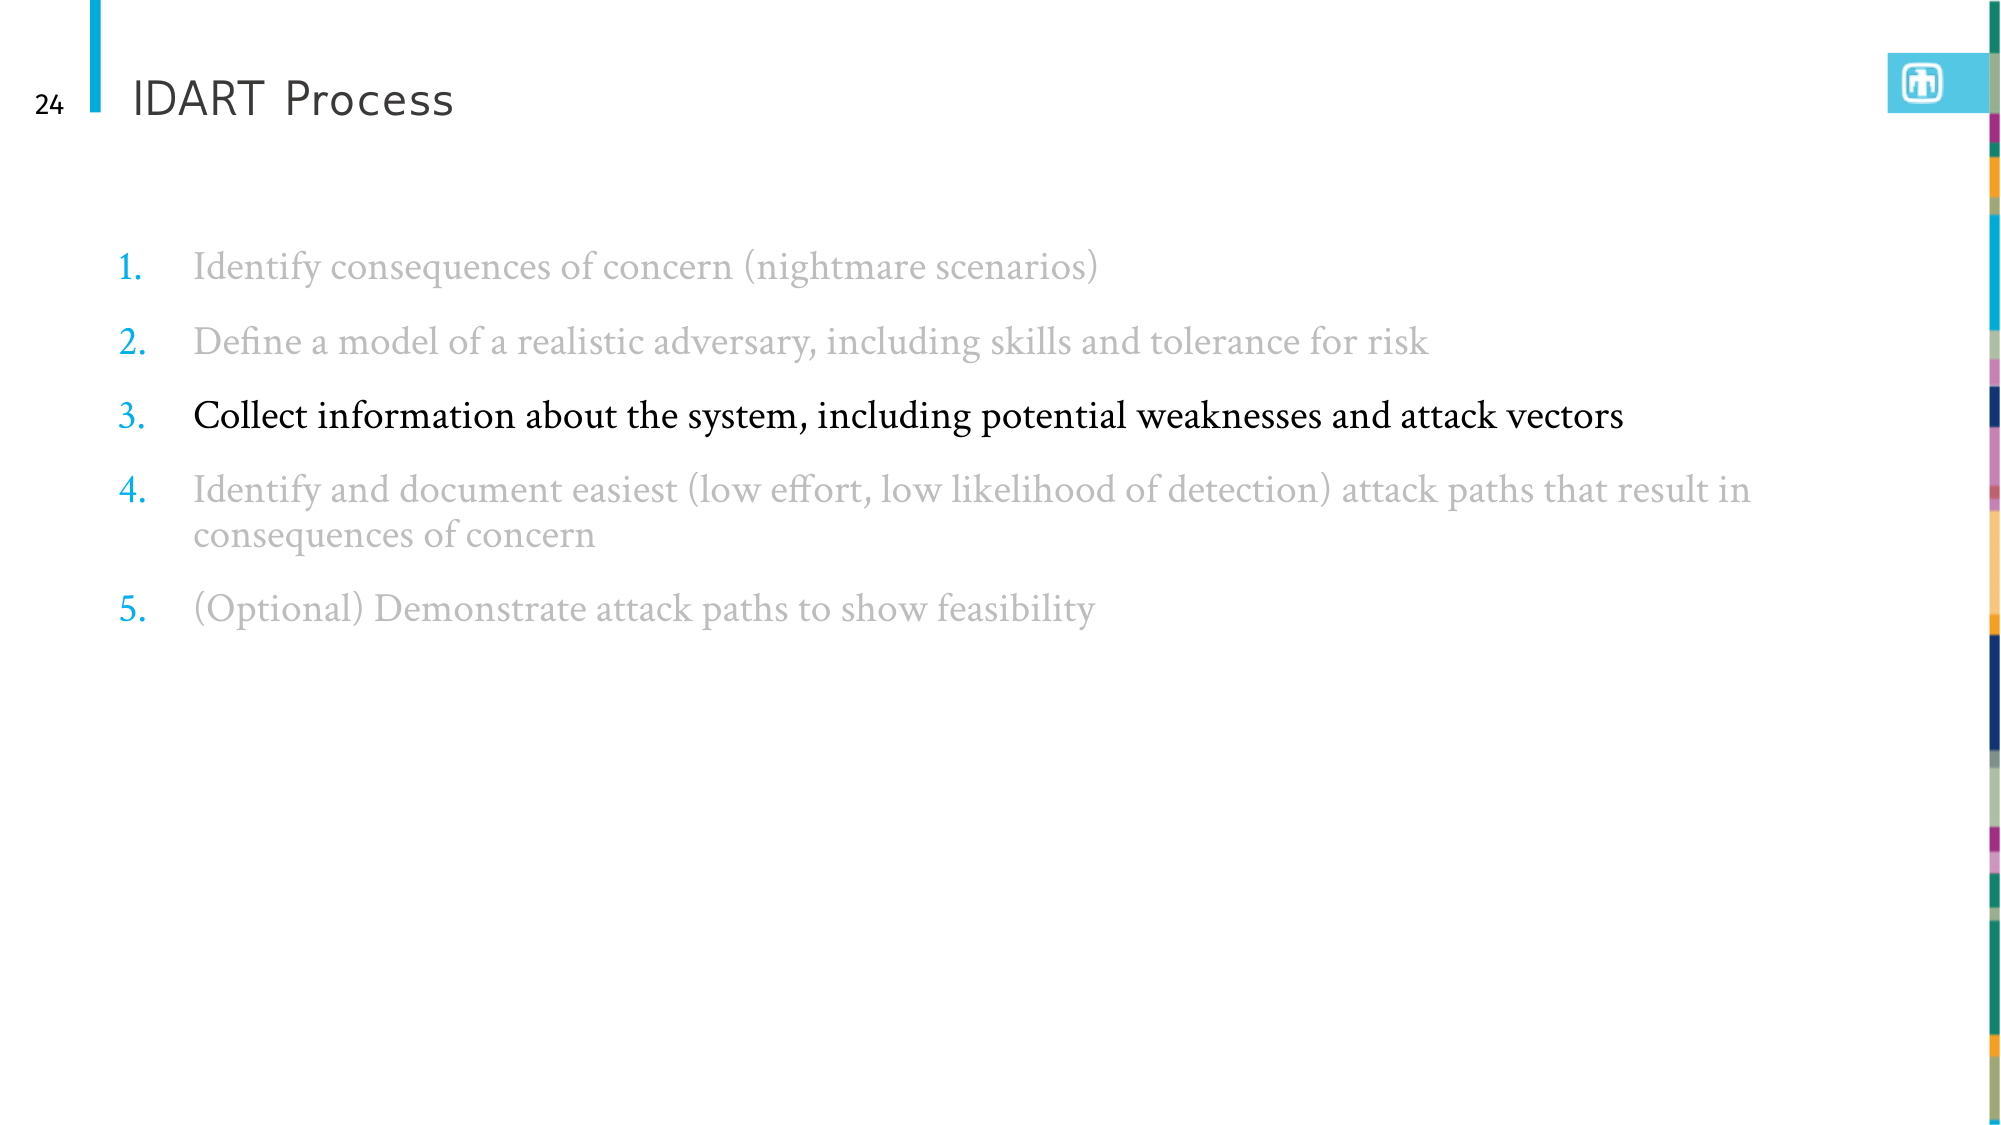

# IDART Process
24
Identify consequences of concern (nightmare scenarios)
Define a model of a realistic adversary, including skills and tolerance for risk
Collect information about the system, including potential weaknesses and attack vectors
Identify and document easiest (low effort, low likelihood of detection) attack paths that result in consequences of concern
(Optional) Demonstrate attack paths to show feasibility